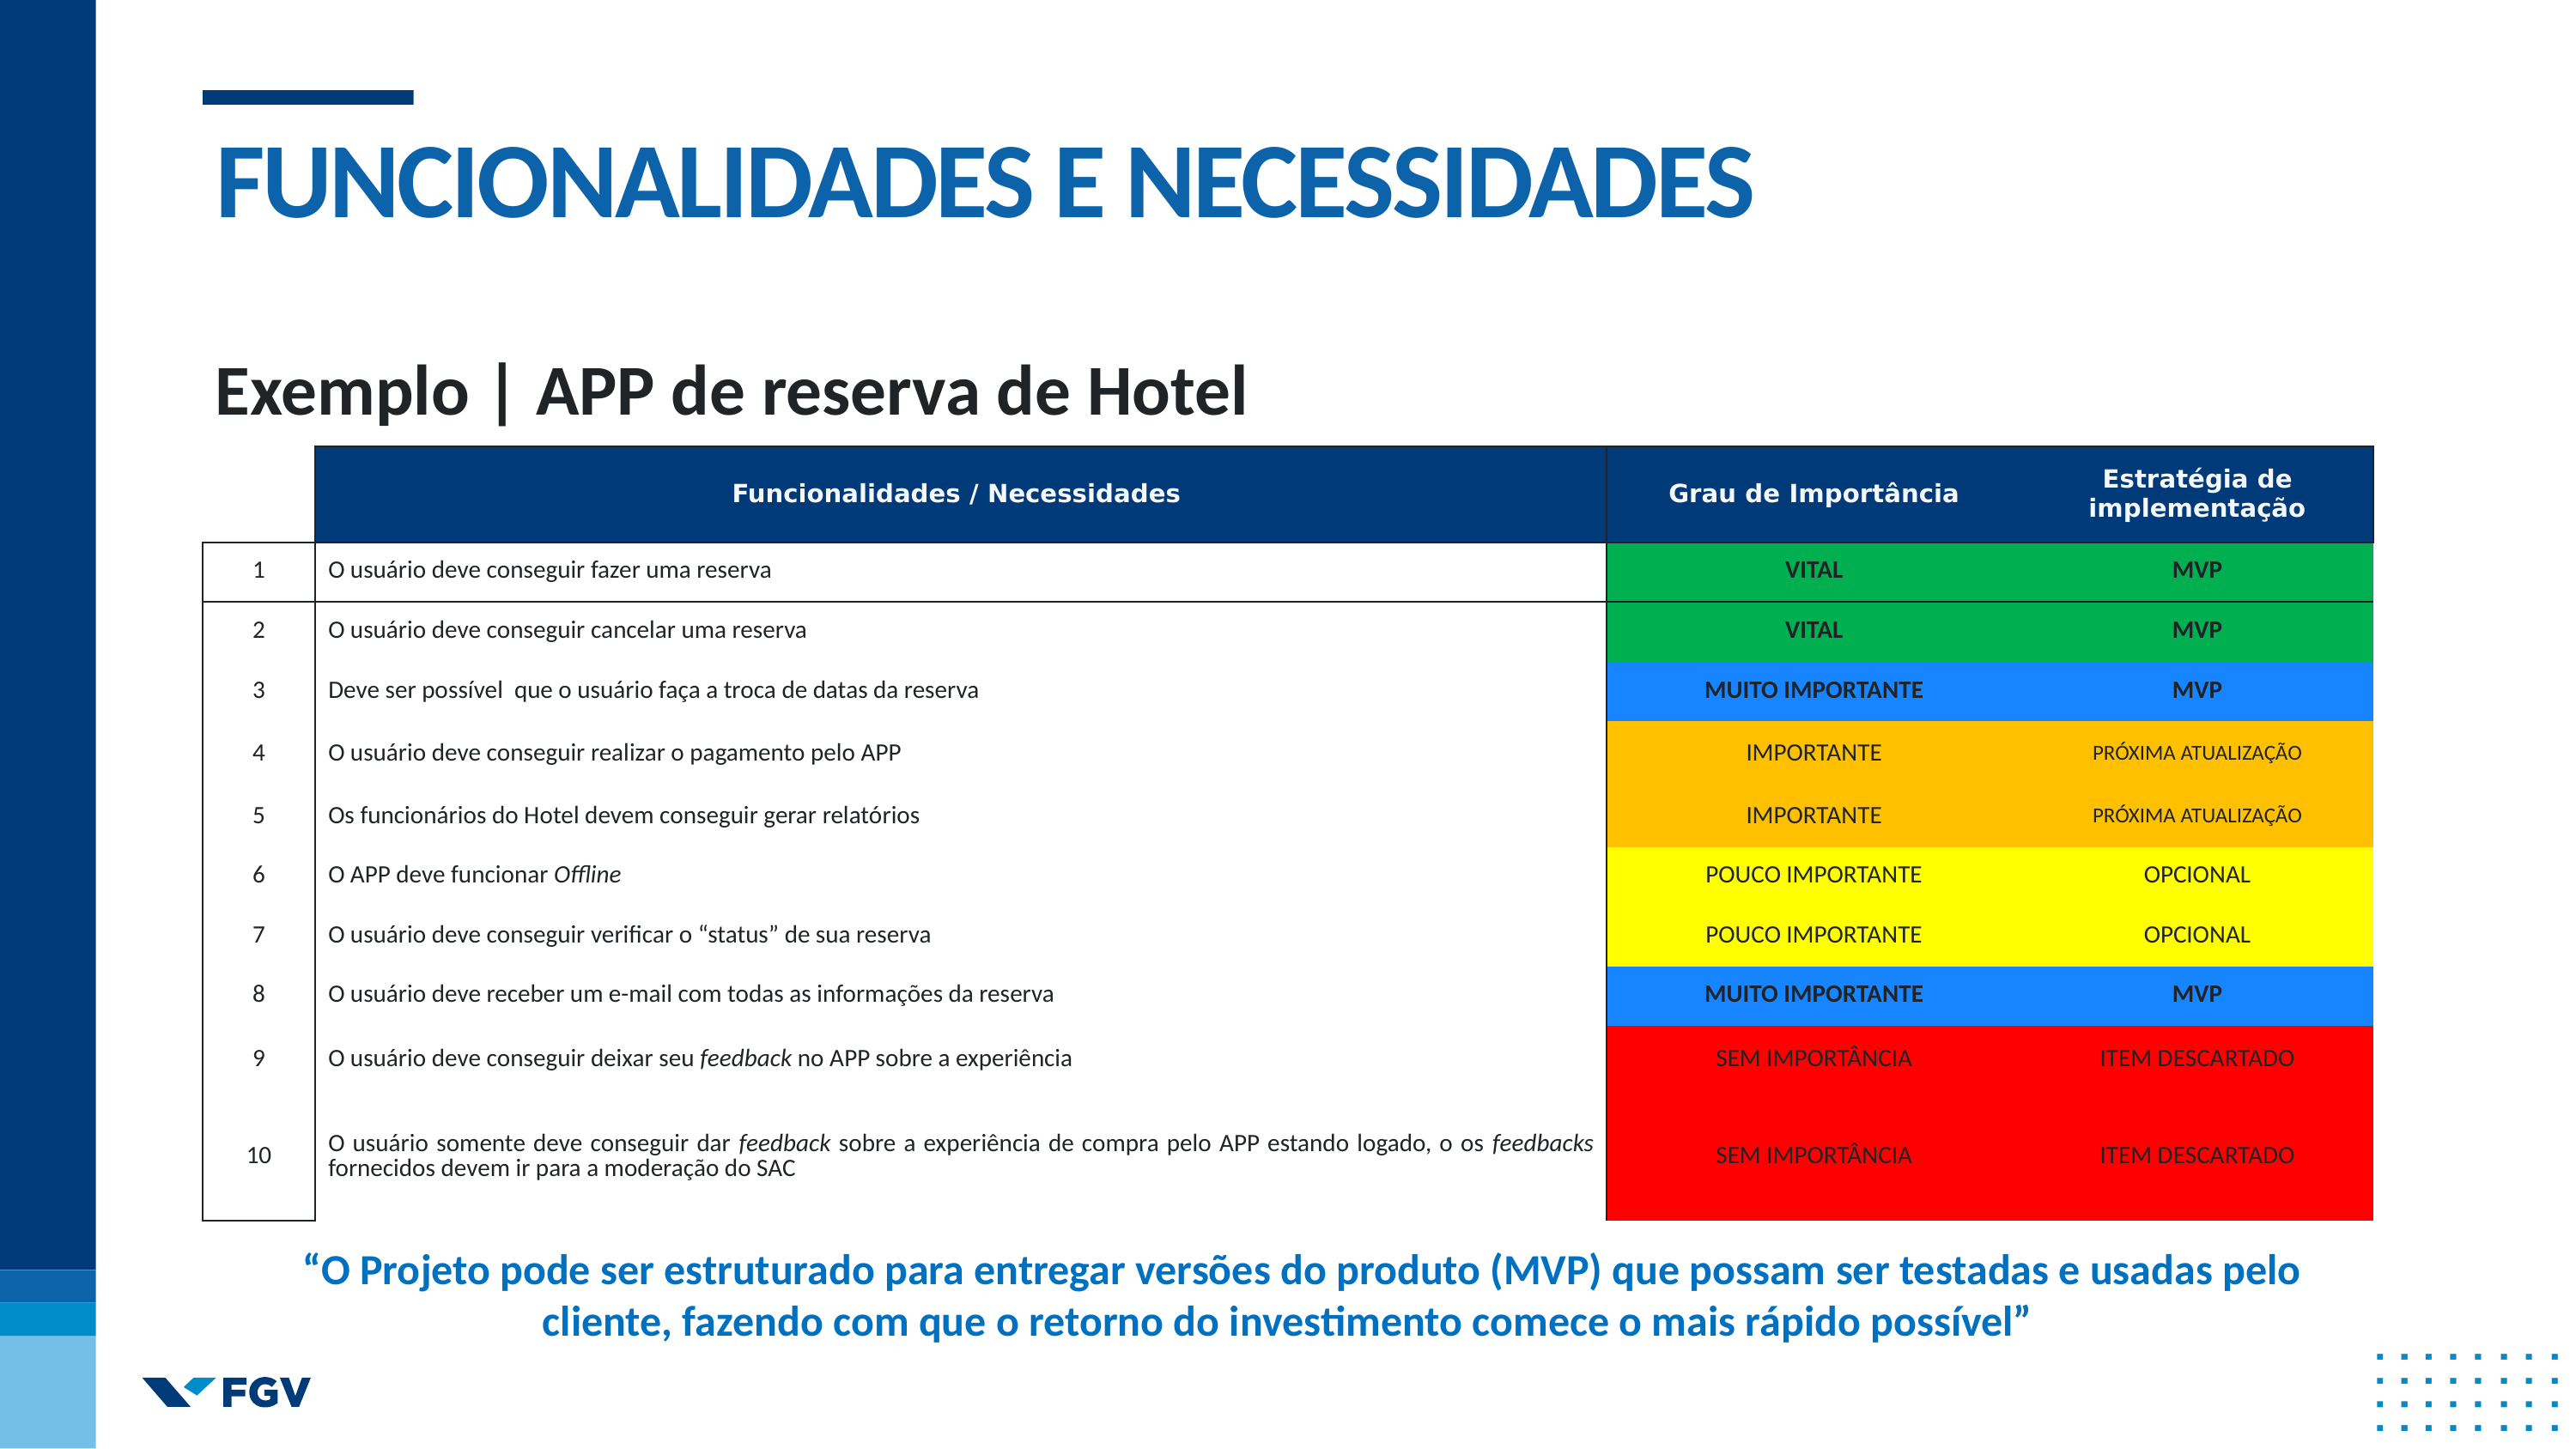

# FUNCIONALIDADES E NECESSIDADES
Exemplo | APP de reserva de Hotel
|  | Funcionalidades / Necessidades | Grau de Importância | Estratégia de implementação |
| --- | --- | --- | --- |
| 1 | O usuário deve conseguir fazer uma reserva | VITAL | MVP |
| 2 | O usuário deve conseguir cancelar uma reserva | VITAL | MVP |
| 3 | Deve ser possível que o usuário faça a troca de datas da reserva | MUITO IMPORTANTE | MVP |
| 4 | O usuário deve conseguir realizar o pagamento pelo APP | IMPORTANTE | PRÓXIMA ATUALIZAÇÃO |
| 5 | Os funcionários do Hotel devem conseguir gerar relatórios | IMPORTANTE | PRÓXIMA ATUALIZAÇÃO |
| 6 | O APP deve funcionar Offline | POUCO IMPORTANTE | OPCIONAL |
| 7 | O usuário deve conseguir verificar o “status” de sua reserva | POUCO IMPORTANTE | OPCIONAL |
| 8 | O usuário deve receber um e-mail com todas as informações da reserva | MUITO IMPORTANTE | MVP |
| 9 | O usuário deve conseguir deixar seu feedback no APP sobre a experiência | SEM IMPORTÂNCIA | ITEM DESCARTADO |
| 10 | O usuário somente deve conseguir dar feedback sobre a experiência de compra pelo APP estando logado, o os feedbacks fornecidos devem ir para a moderação do SAC | SEM IMPORTÂNCIA | ITEM DESCARTADO |
   “O Projeto pode ser estruturado para entregar versões do produto (MVP) que possam ser testadas e usadas pelo cliente, fazendo com que o retorno do investimento comece o mais rápido possível”